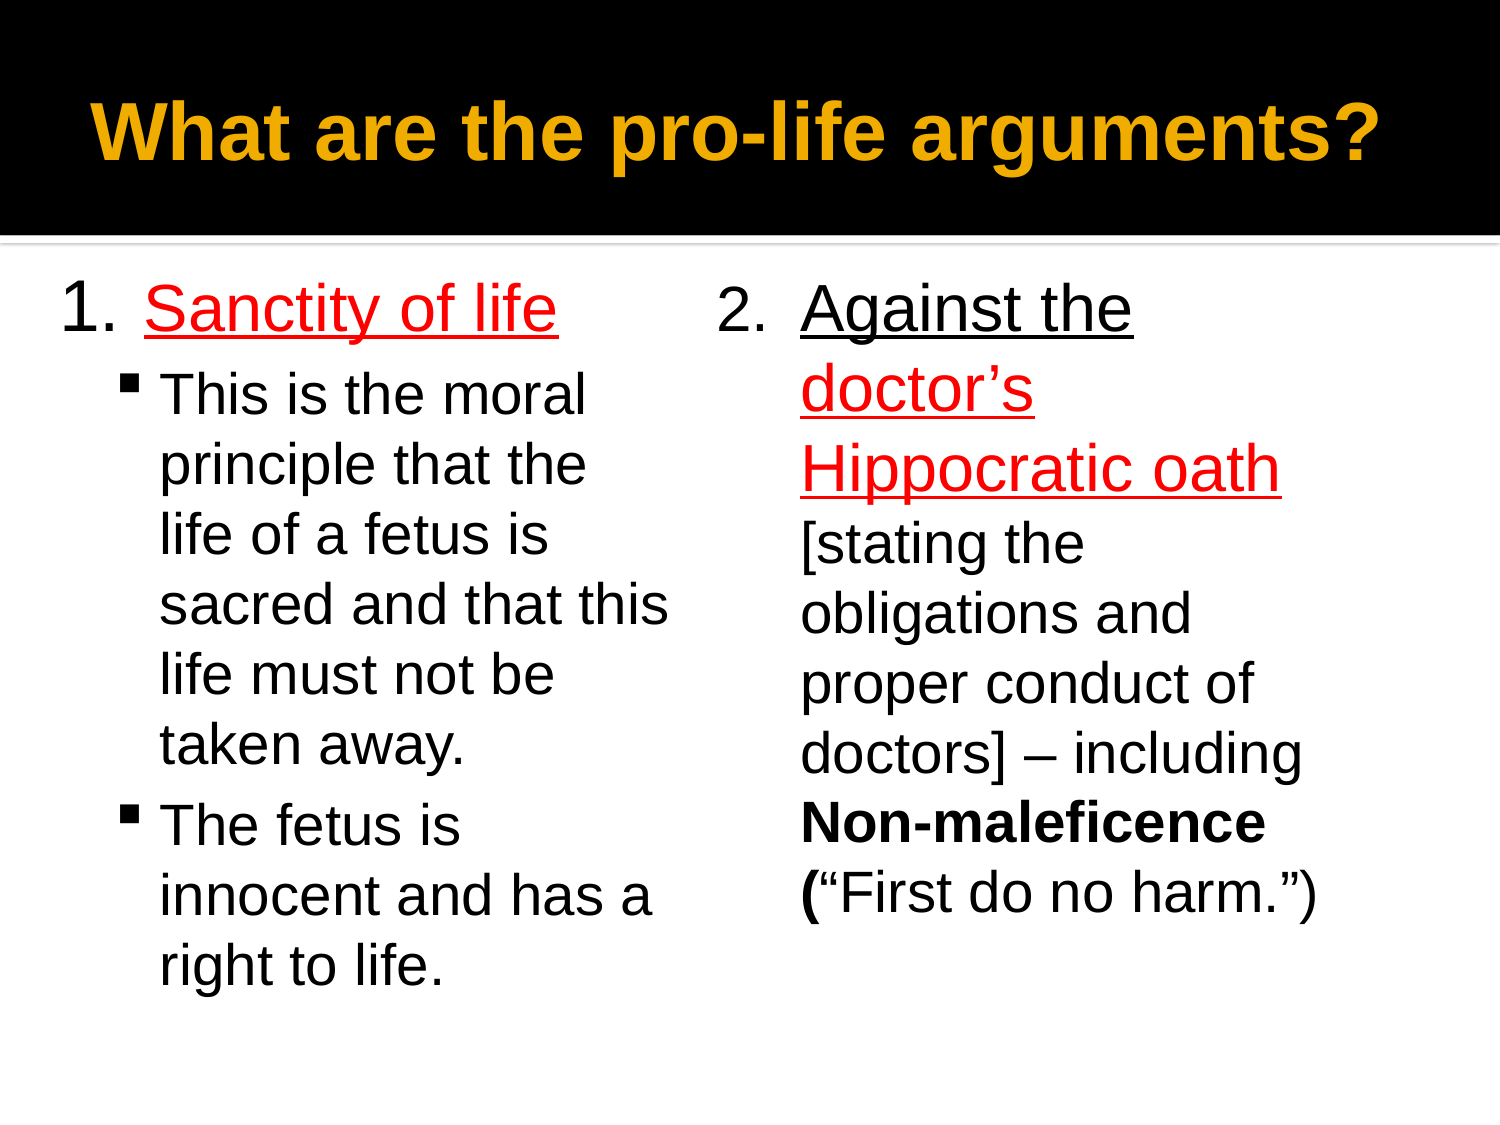

# What are the pro-life arguments?
Sanctity of life
This is the moral principle that the life of a fetus is sacred and that this life must not be taken away.
The fetus is innocent and has a right to life.

Against the doctor’s Hippocratic oath [stating the obligations and proper conduct of doctors] – including Non-maleficence (“First do no harm.”)